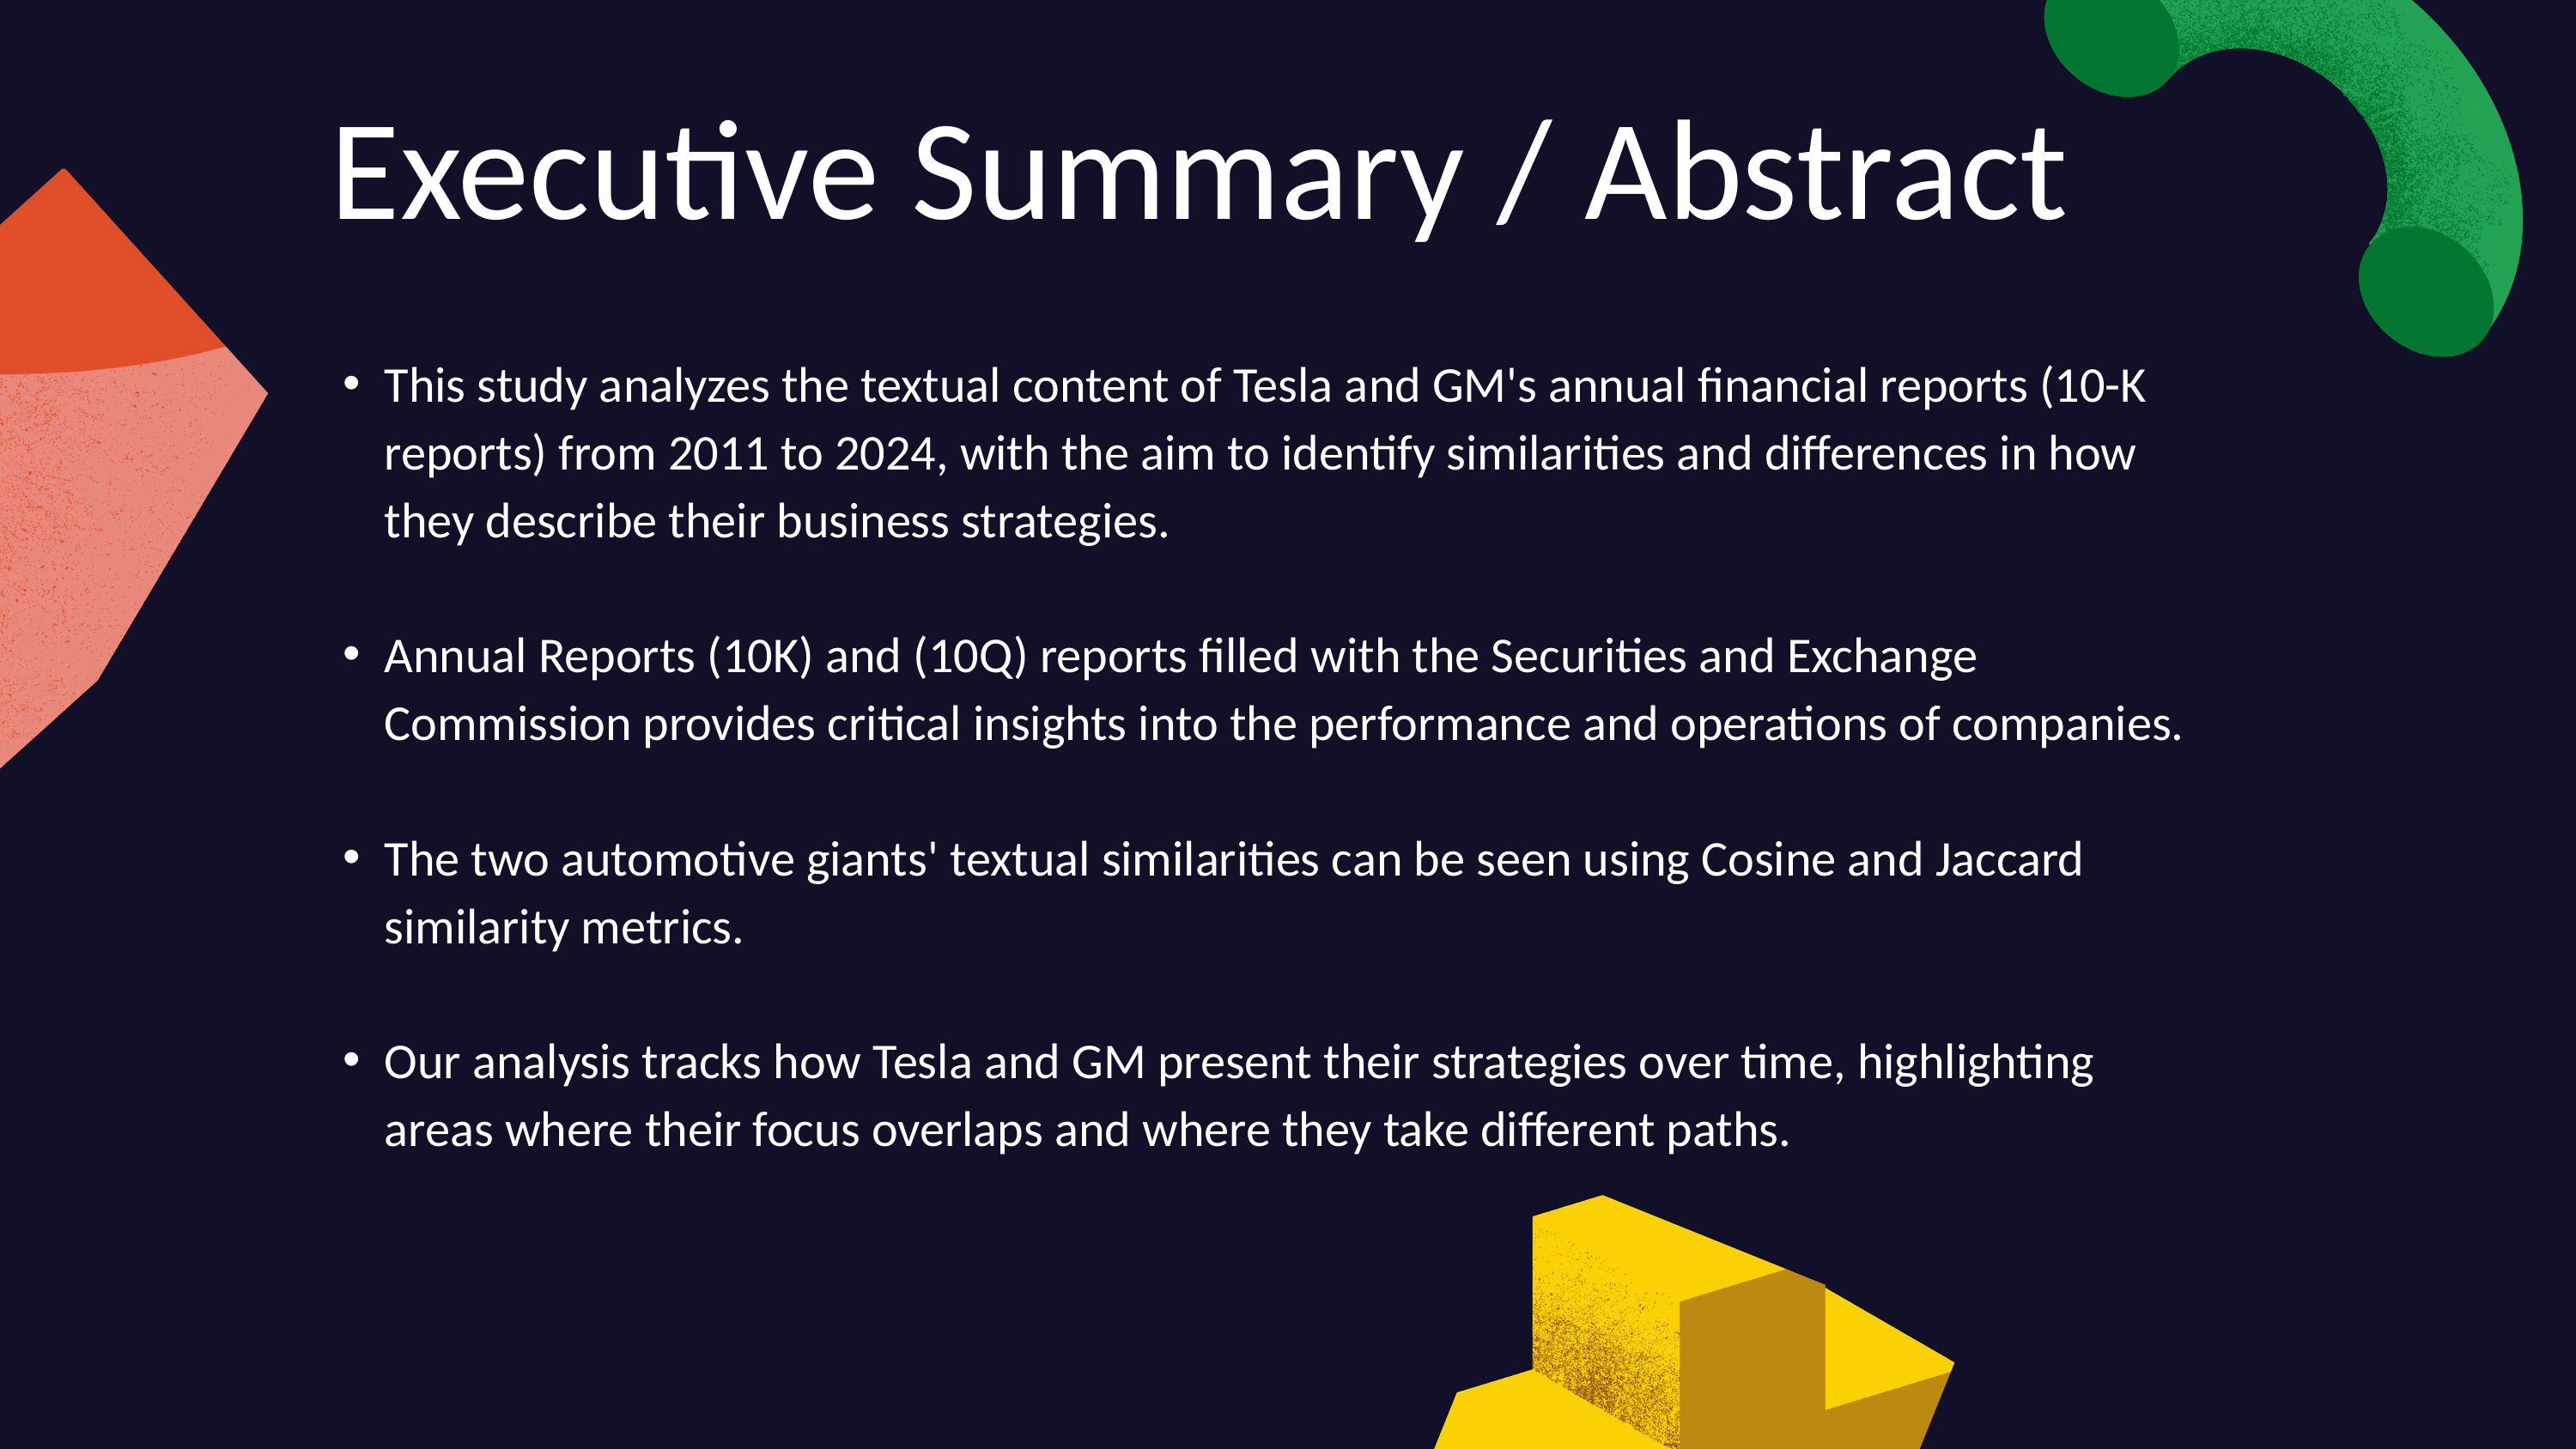

Executive Summary / Abstract

This study analyzes the textual content of Tesla and GM's annual financial reports (10-K reports) from 2011 to 2024, with the aim to identify similarities and differences in how they describe their business strategies.

Annual Reports (10K) and (10Q) reports filled with the Securities and Exchange Commission provides critical insights into the performance and operations of companies.

The two automotive giants' textual similarities can be seen using Cosine and Jaccard similarity metrics.

Our analysis tracks how Tesla and GM present their strategies over time, highlighting areas where their focus overlaps and where they take different paths.